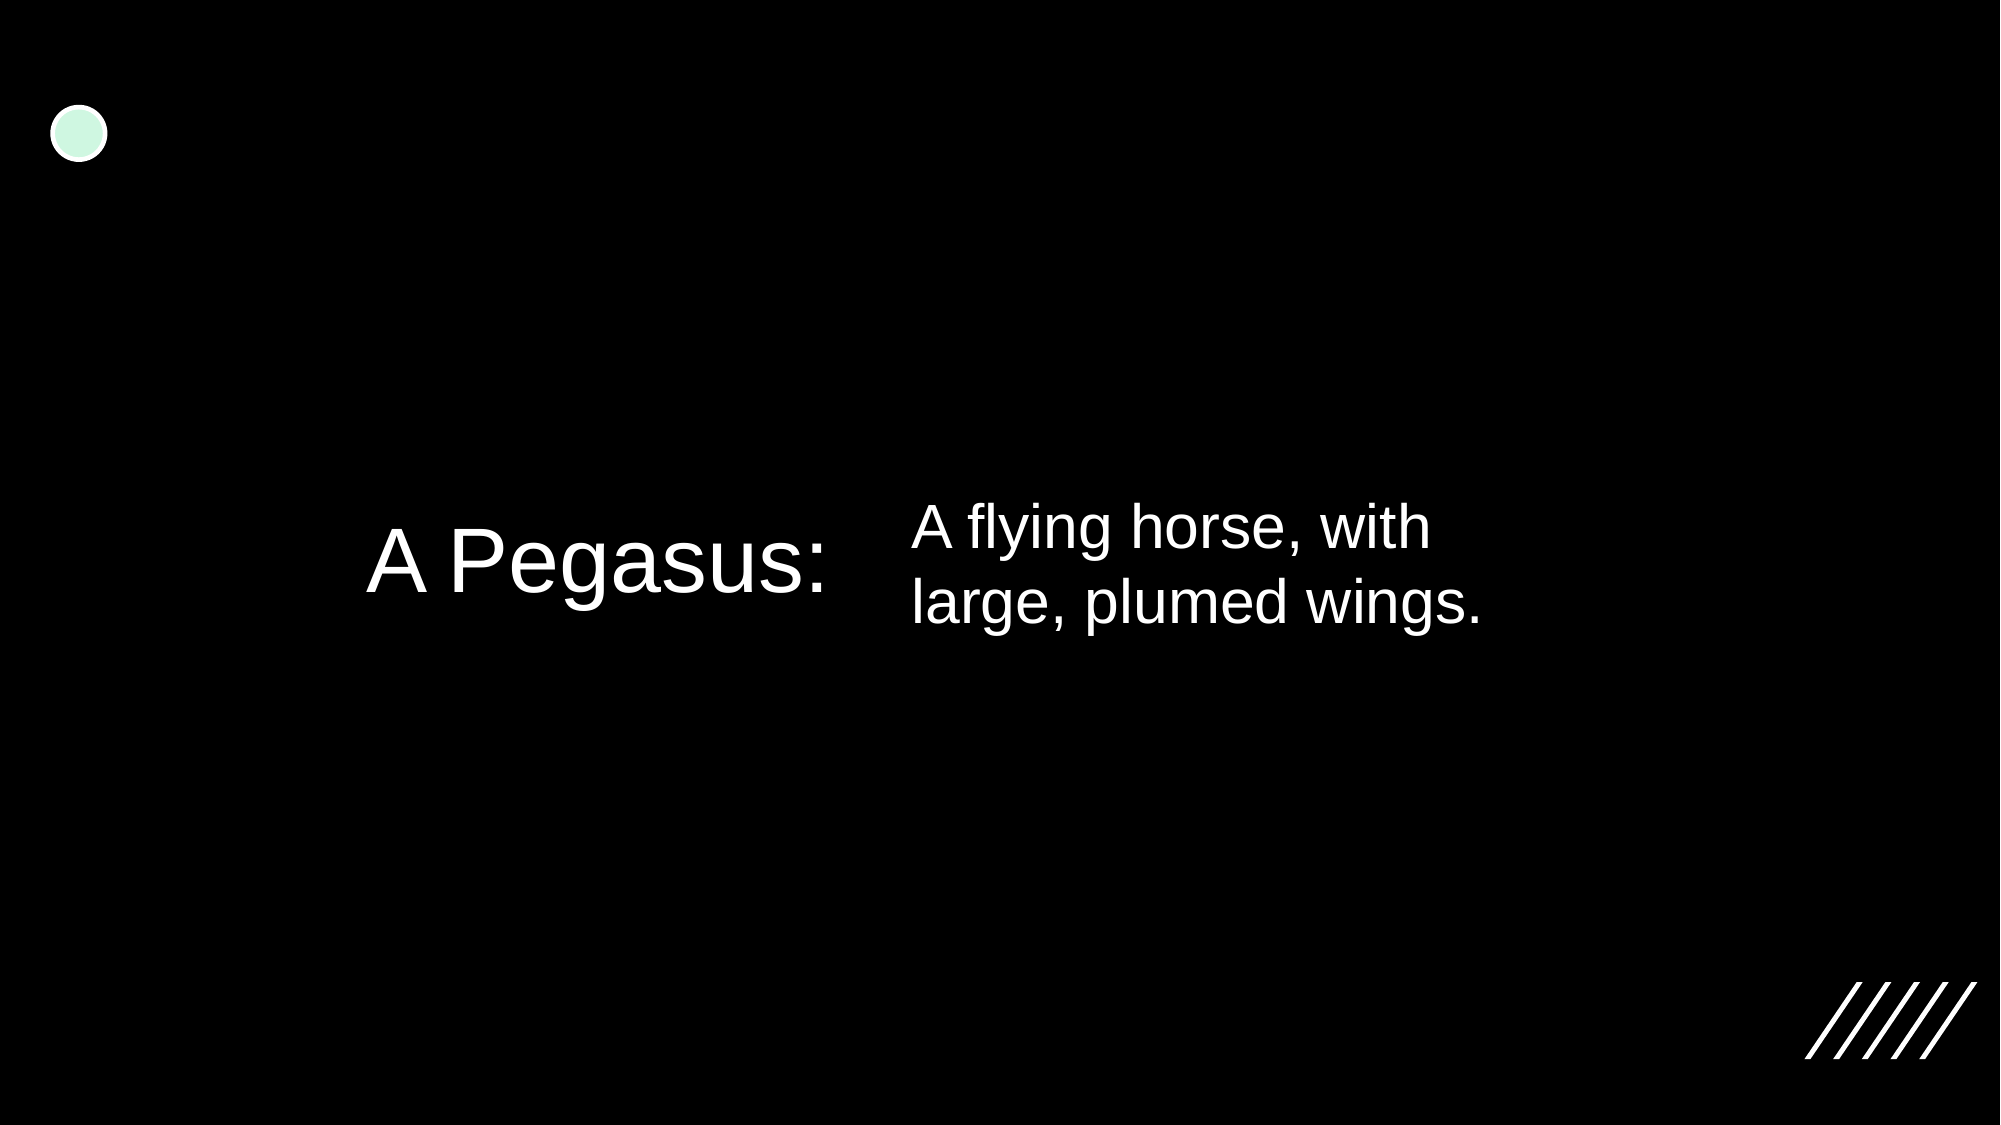

# A Pegasus:
A flying horse, with large, plumed wings.